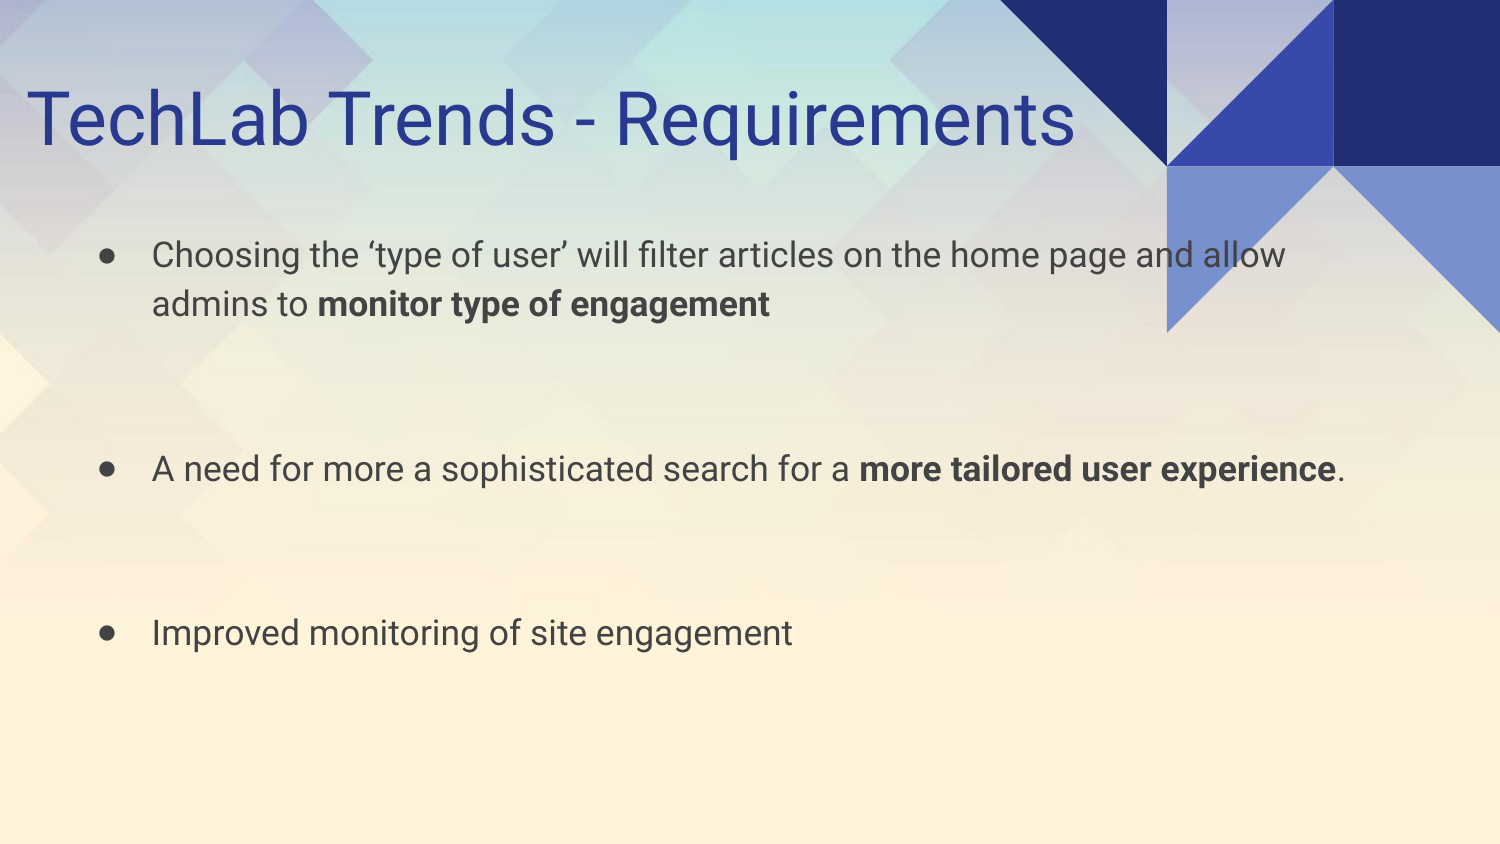

TechLab Trends - Requirements
Choosing the ‘type of user’ will filter articles on the home page and allow admins to monitor type of engagement

A need for more a sophisticated search for a more tailored user experience.

Improved monitoring of site engagement